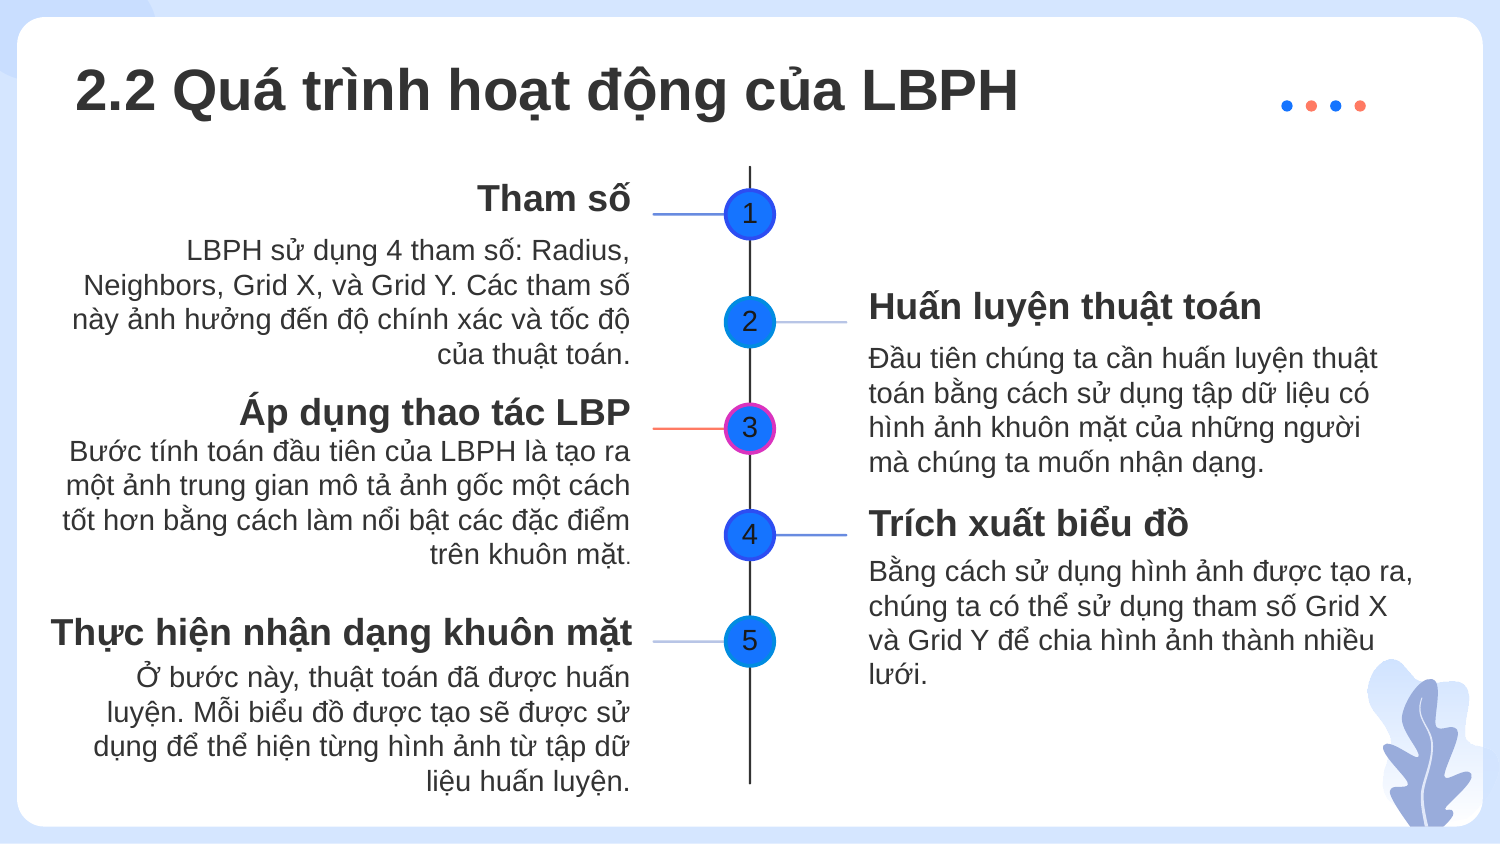

2.2 Quá trình hoạt động của LBPH

Tham số

1

LBPH sử dụng 4 tham số: Radius, Neighbors, Grid X, và Grid Y. Các tham số này ảnh hưởng đến độ chính xác và tốc độ của thuật toán.
Huấn luyện thuật toán

2

Đầu tiên chúng ta cần huấn luyện thuật toán bằng cách sử dụng tập dữ liệu có hình ảnh khuôn mặt của những người mà chúng ta muốn nhận dạng.
Áp dụng thao tác LBP

3

Bước tính toán đầu tiên của LBPH là tạo ra một ảnh trung gian mô tả ảnh gốc một cách tốt hơn bằng cách làm nổi bật các đặc điểm trên khuôn mặt.

Trích xuất biểu đồ
4

Bằng cách sử dụng hình ảnh được tạo ra, chúng ta có thể sử dụng tham số Grid X và Grid Y để chia hình ảnh thành nhiều lưới.

Thực hiện nhận dạng khuôn mặt
5

Ở bước này, thuật toán đã được huấn luyện. Mỗi biểu đồ được tạo sẽ được sử dụng để thể hiện từng hình ảnh từ tập dữ liệu huấn luyện.